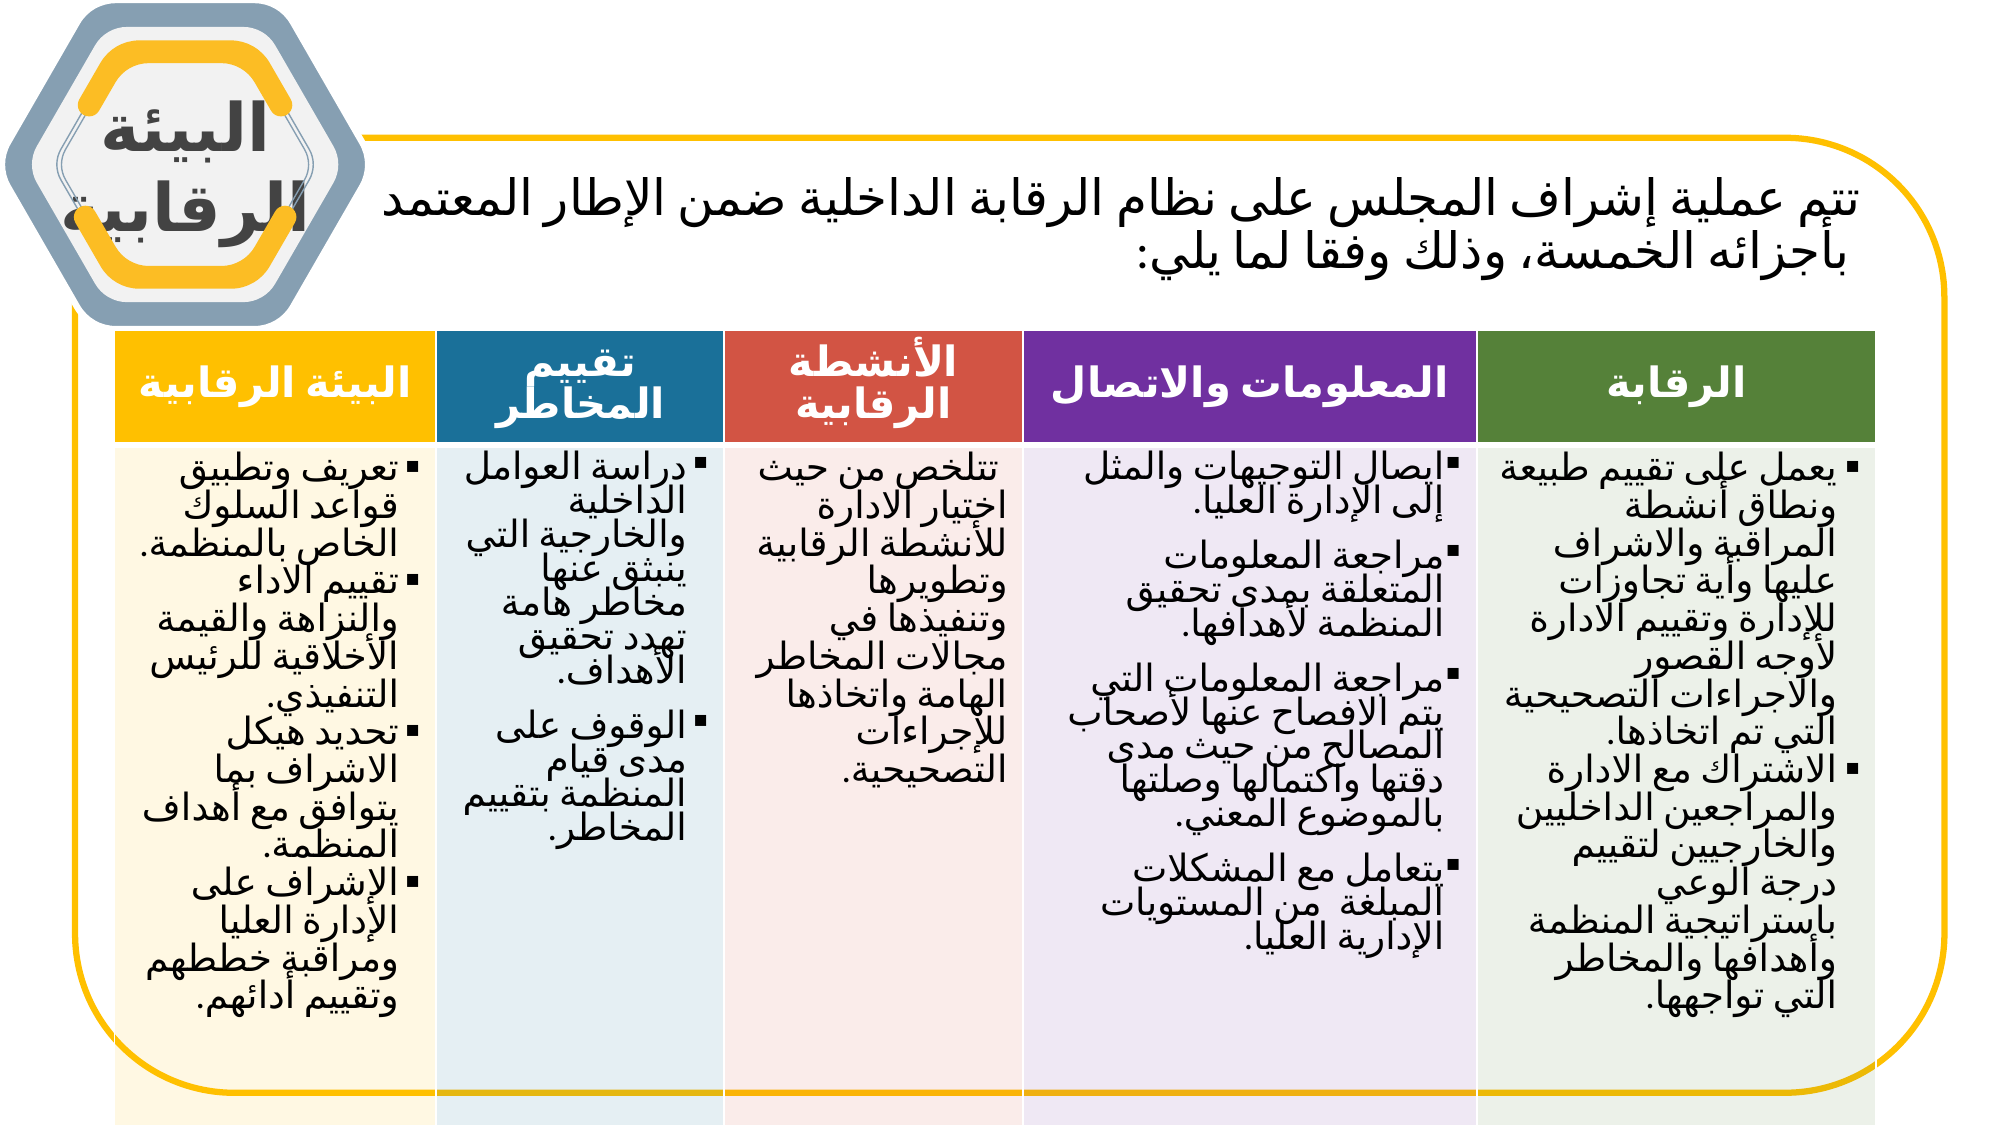

البيئة الرقابية

تتم عملية إشراف المجلس على نظام الرقابة الداخلية ضمن الإطار المعتمد
 بأجزائه الخمسة، وذلك وفقا لما يلي:
| البيئة الرقابية | تقييم المخاطر | الأنشطة الرقابية | المعلومات والاتصال | الرقابة |
| --- | --- | --- | --- | --- |
| تعريف وتطبيق قواعد السلوك الخاص بالمنظمة. تقييم الاداء والنزاهة والقيمة الأخلاقية للرئيس التنفيذي. تحديد هيكل الاشراف بما يتوافق مع أهداف المنظمة. الإشراف على الإدارة العليا ومراقبة خططهم وتقييم أدائهم. | دراسة العوامل الداخلية والخارجية التي ينبثق عنها مخاطر هامة تهدد تحقيق الأهداف. الوقوف على مدى قيام المنظمة بتقييم المخاطر. | تتلخص من حيث اختيار الادارة للأنشطة الرقابية وتطويرها وتنفيذها في مجالات المخاطر الهامة واتخاذها للإجراءات التصحيحية. | ايصال التوجيهات والمثل إلى الإدارة العليا. مراجعة المعلومات المتعلقة بمدى تحقيق المنظمة لأهدافها. مراجعة المعلومات التي يتم الافصاح عنها لأصحاب المصالح من حيث مدى دقتها واكتمالها وصلتها بالموضوع المعني. يتعامل مع المشكلات المبلغة من المستويات الإدارية العليا. | يعمل على تقييم طبيعة ونطاق أنشطة المراقبة والاشراف عليها وأية تجاوزات للإدارة وتقييم الادارة لأوجه القصور والاجراءات التصحيحية التي تم اتخاذها. الاشتراك مع الادارة والمراجعين الداخليين والخارجيين لتقييم درجة الوعي باستراتيجية المنظمة وأهدافها والمخاطر التي تواجهها. |